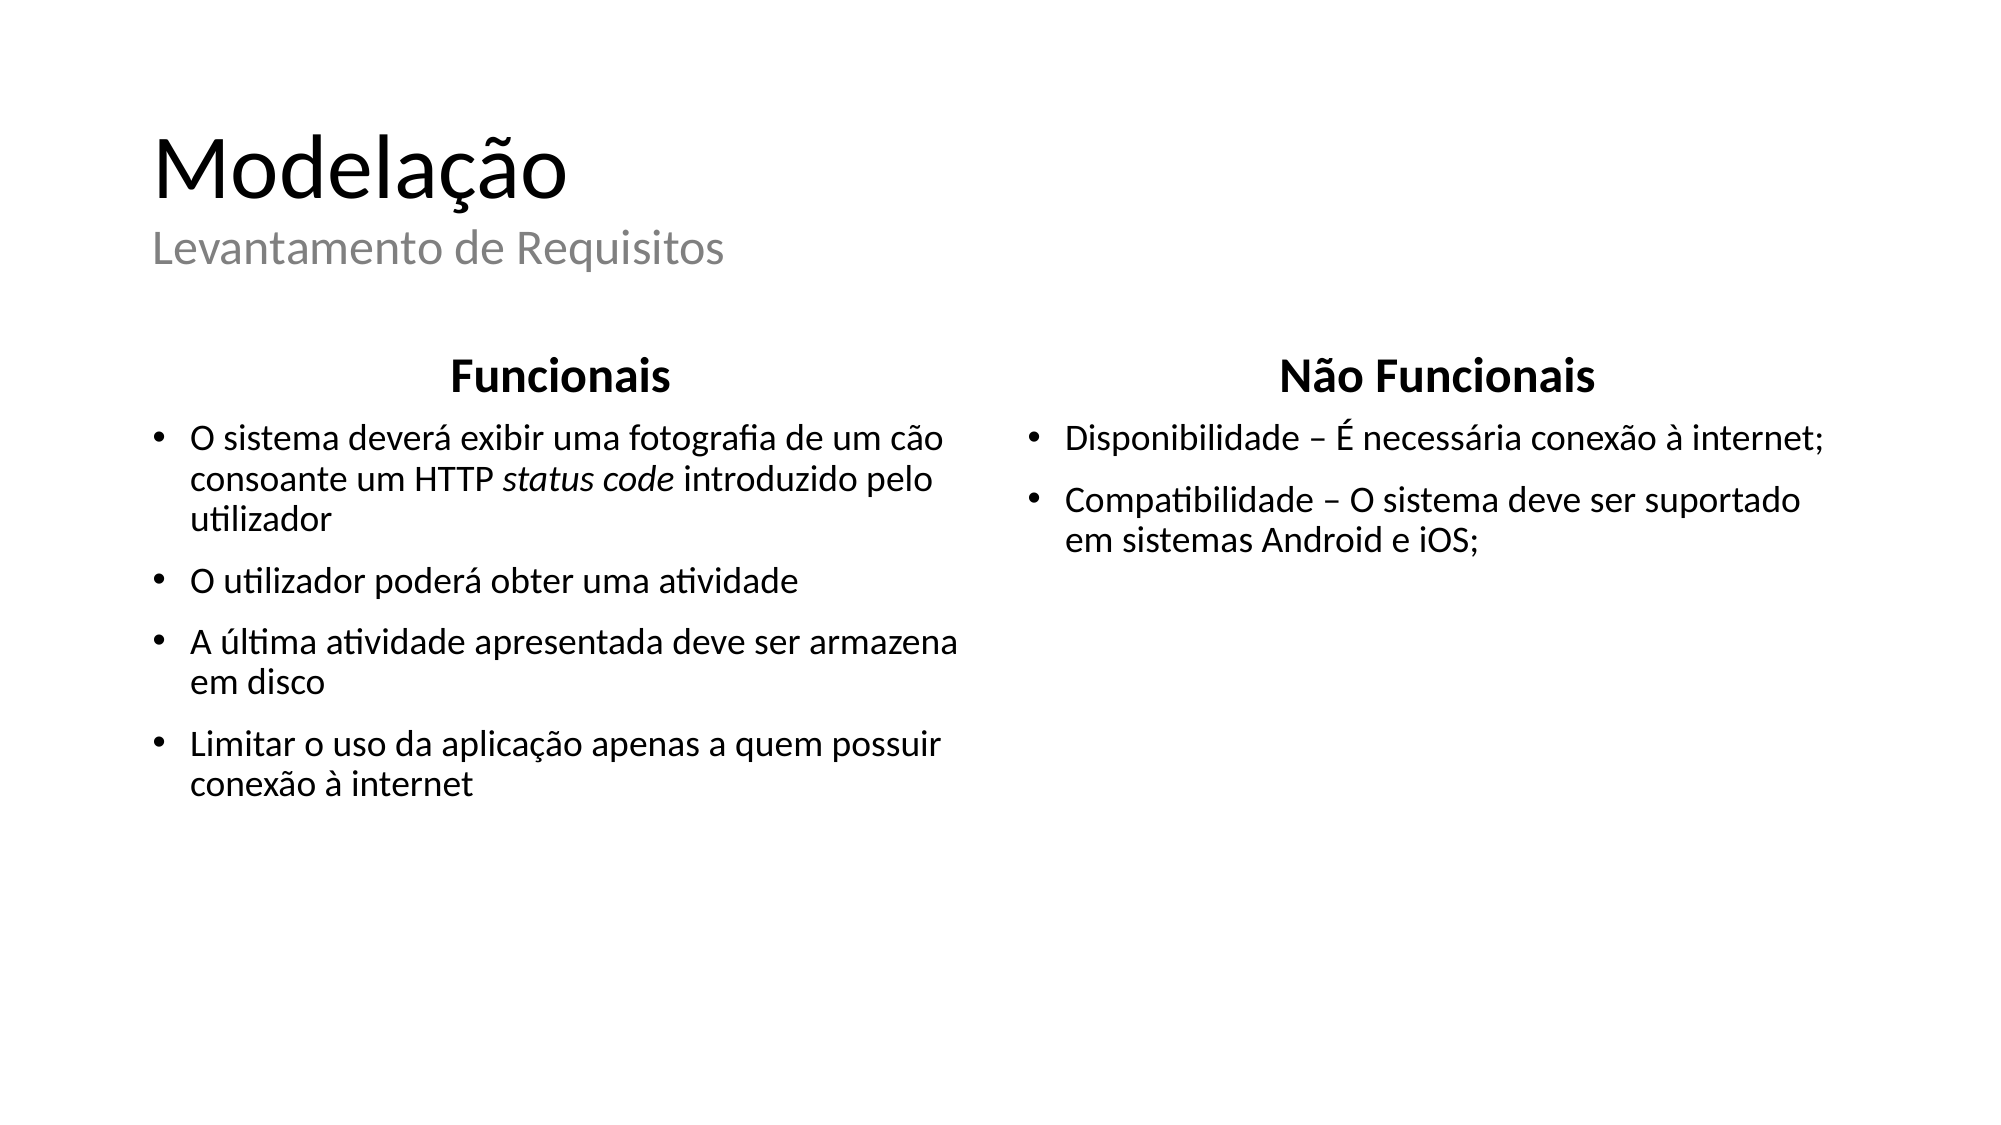

# Modelação
Levantamento de Requisitos
Funcionais
Não Funcionais
O sistema deverá exibir uma fotografia de um cão consoante um HTTP status code introduzido pelo utilizador
O utilizador poderá obter uma atividade
A última atividade apresentada deve ser armazena em disco
Limitar o uso da aplicação apenas a quem possuir conexão à internet
Disponibilidade – É necessária conexão à internet;
Compatibilidade – O sistema deve ser suportado em sistemas Android e iOS;